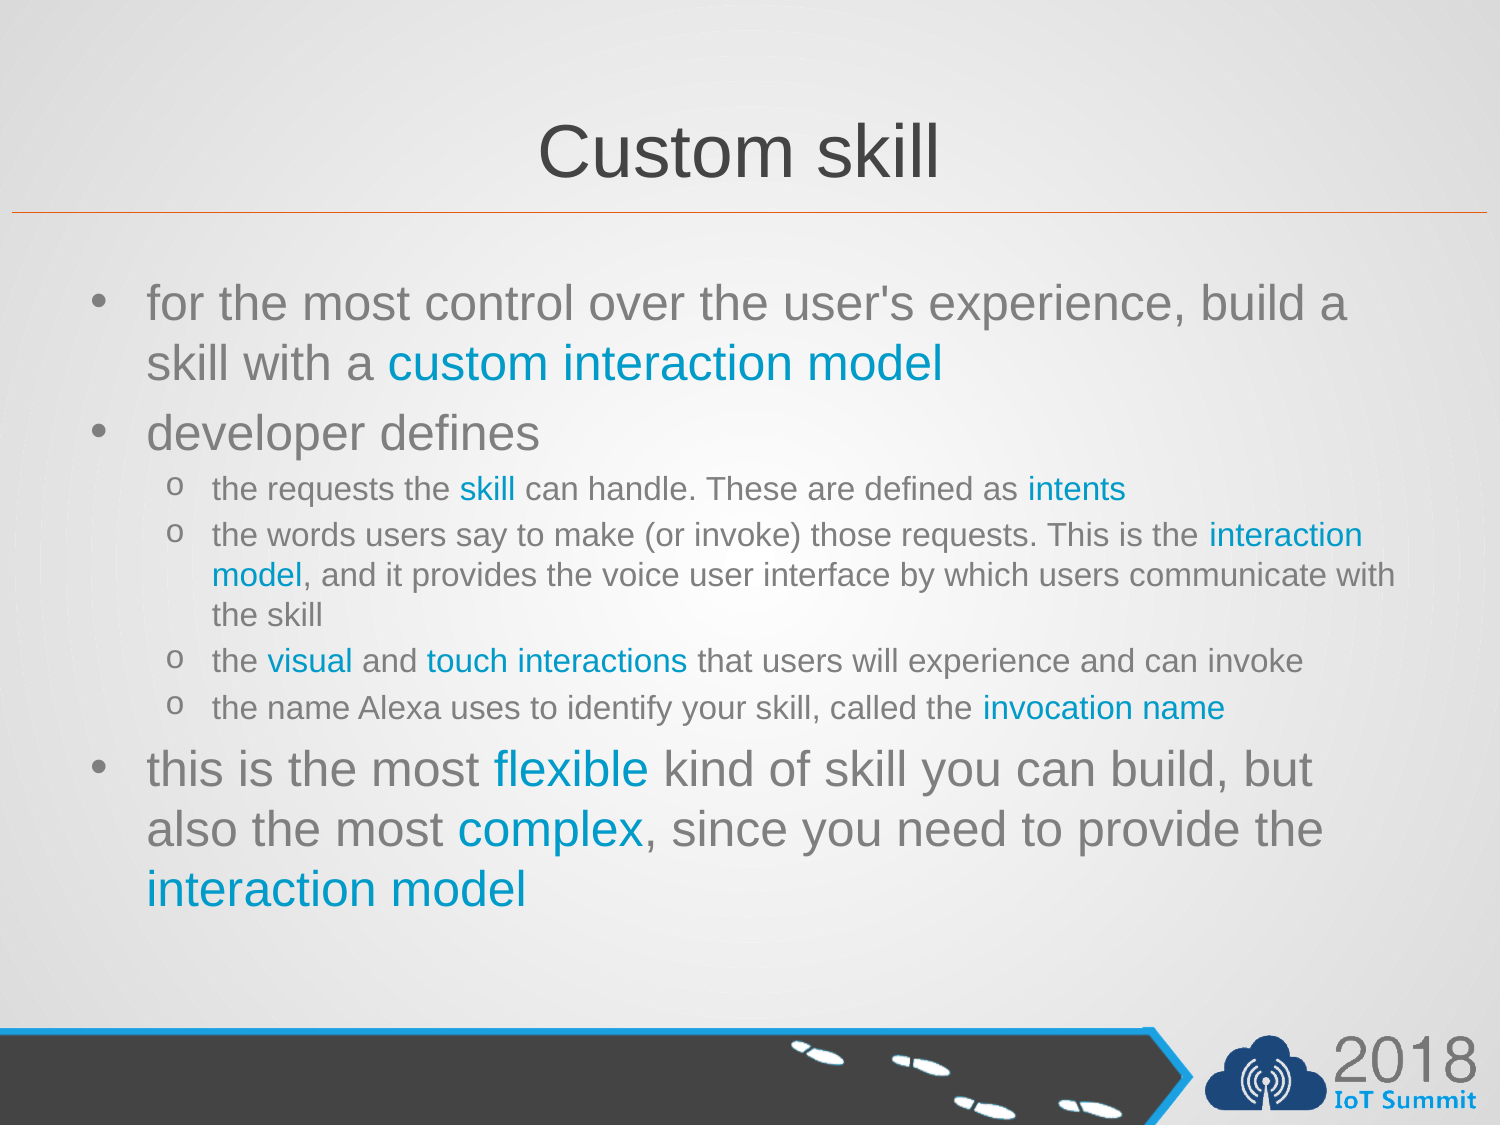

# Custom skill
for the most control over the user's experience, build a skill with a custom interaction model
developer defines
the requests the skill can handle. These are defined as intents
the words users say to make (or invoke) those requests. This is the interaction model, and it provides the voice user interface by which users communicate with the skill
the visual and touch interactions that users will experience and can invoke
the name Alexa uses to identify your skill, called the invocation name
this is the most flexible kind of skill you can build, but also the most complex, since you need to provide the interaction model